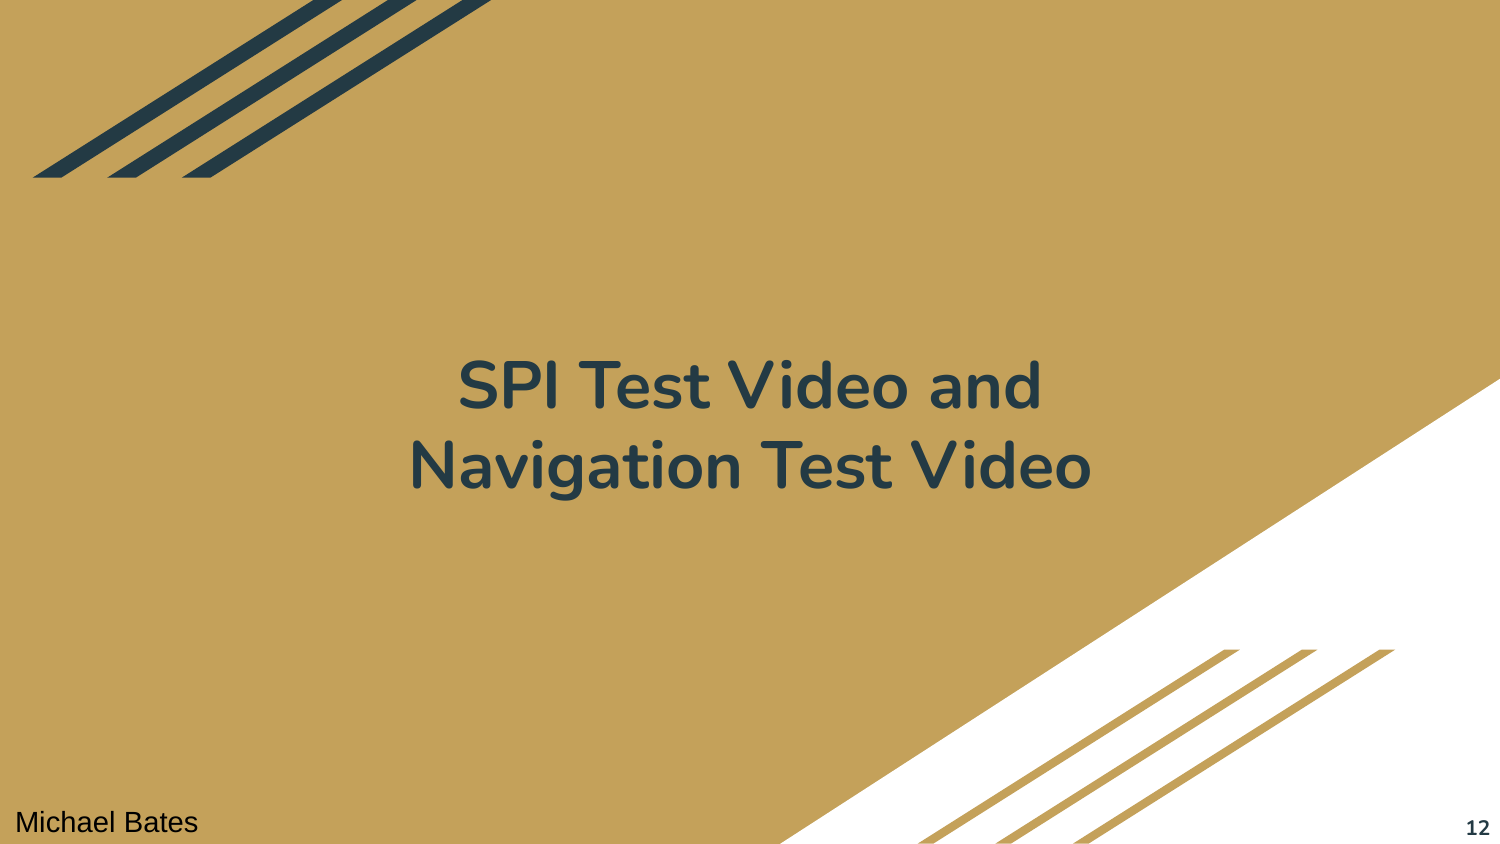

# SPI Test Video and
Navigation Test Video

Michael Bates
12